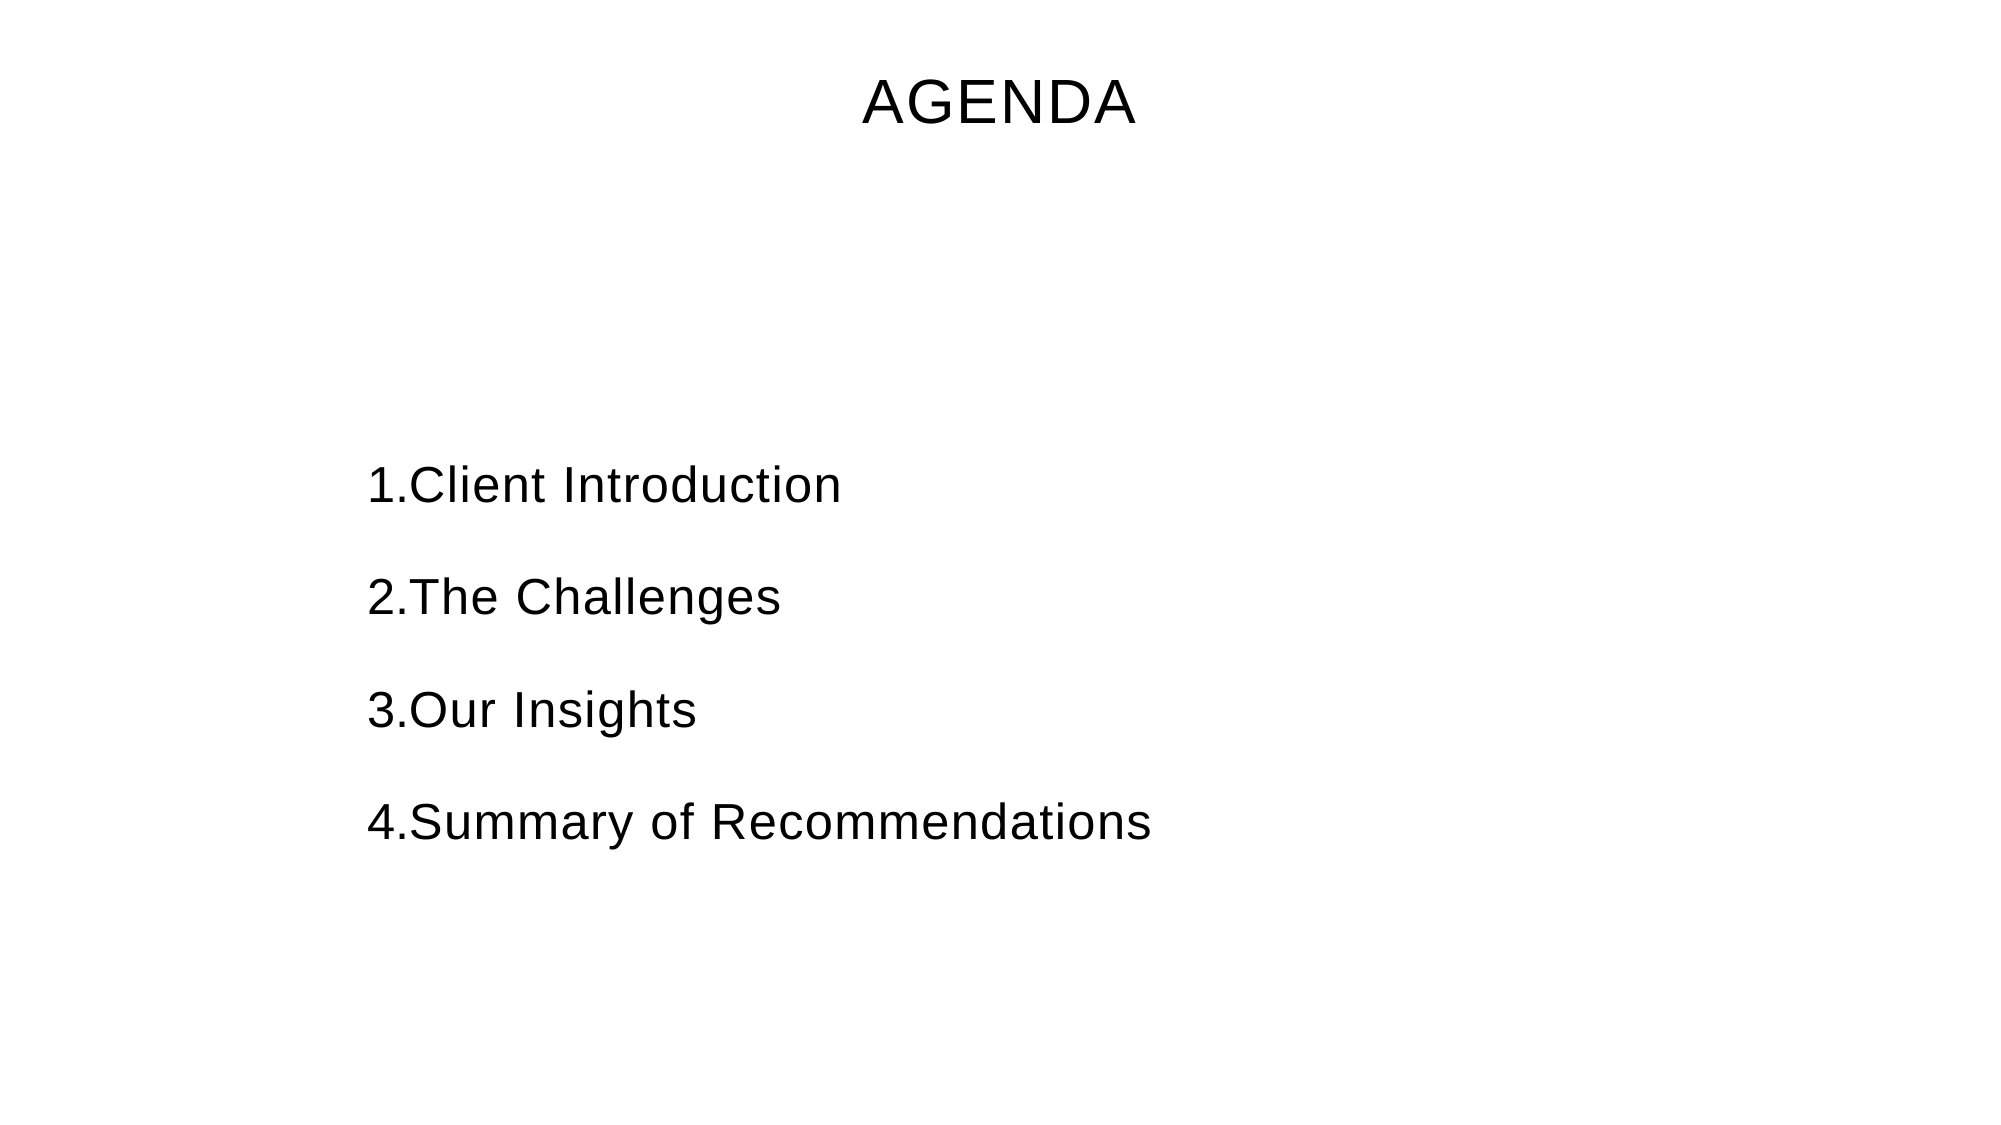

AGENDA
Client Introduction
The Challenges
Our Insights
Summary of Recommendations